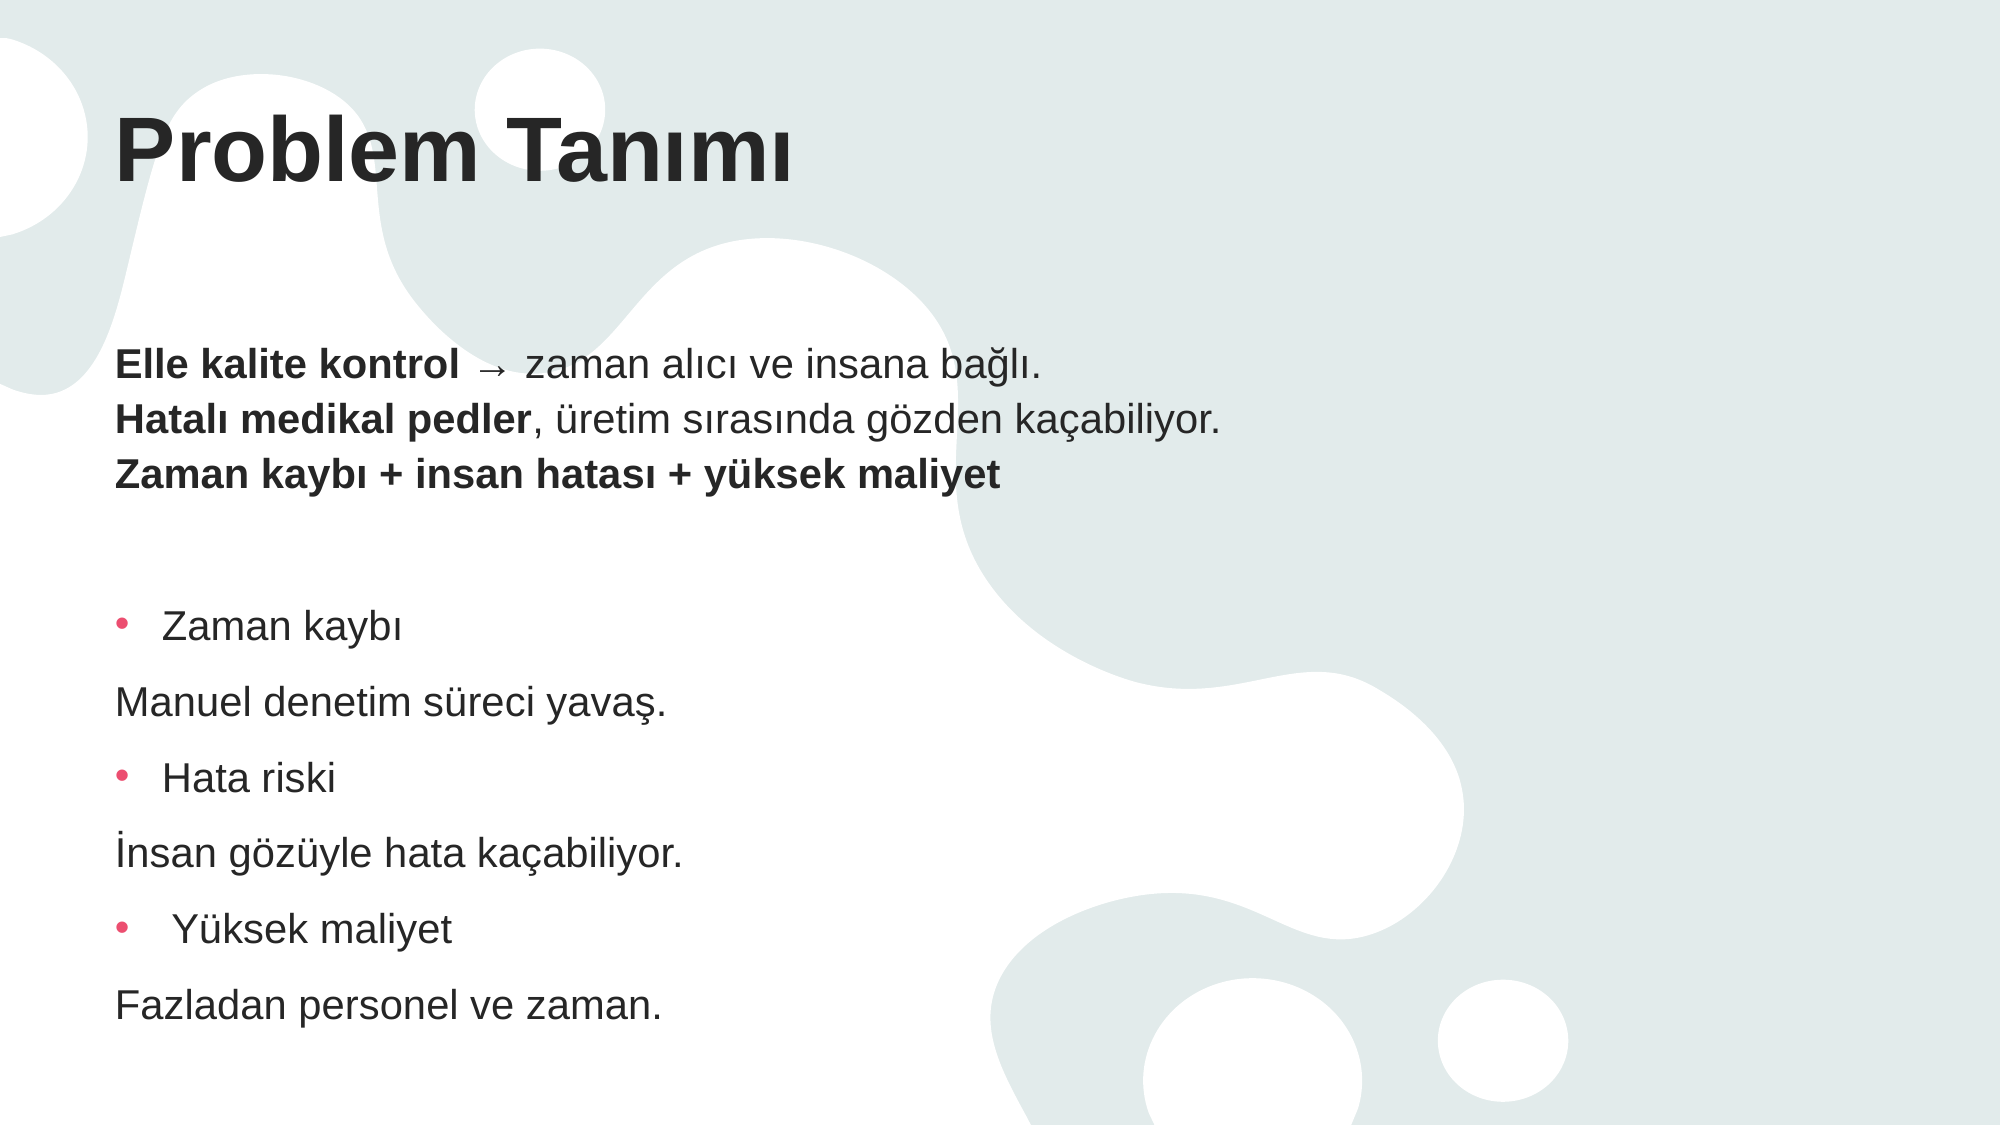

# Problem Tanımı

Elle kalite kontrol → zaman alıcı ve insana bağlı.
Hatalı medikal pedler, üretim sırasında gözden kaçabiliyor.
Zaman kaybı + insan hatası + yüksek maliyet

Zaman kaybı
Manuel denetim süreci yavaş.
Hata riski
İnsan gözüyle hata kaçabiliyor.
Yüksek maliyet
Fazladan personel ve zaman.